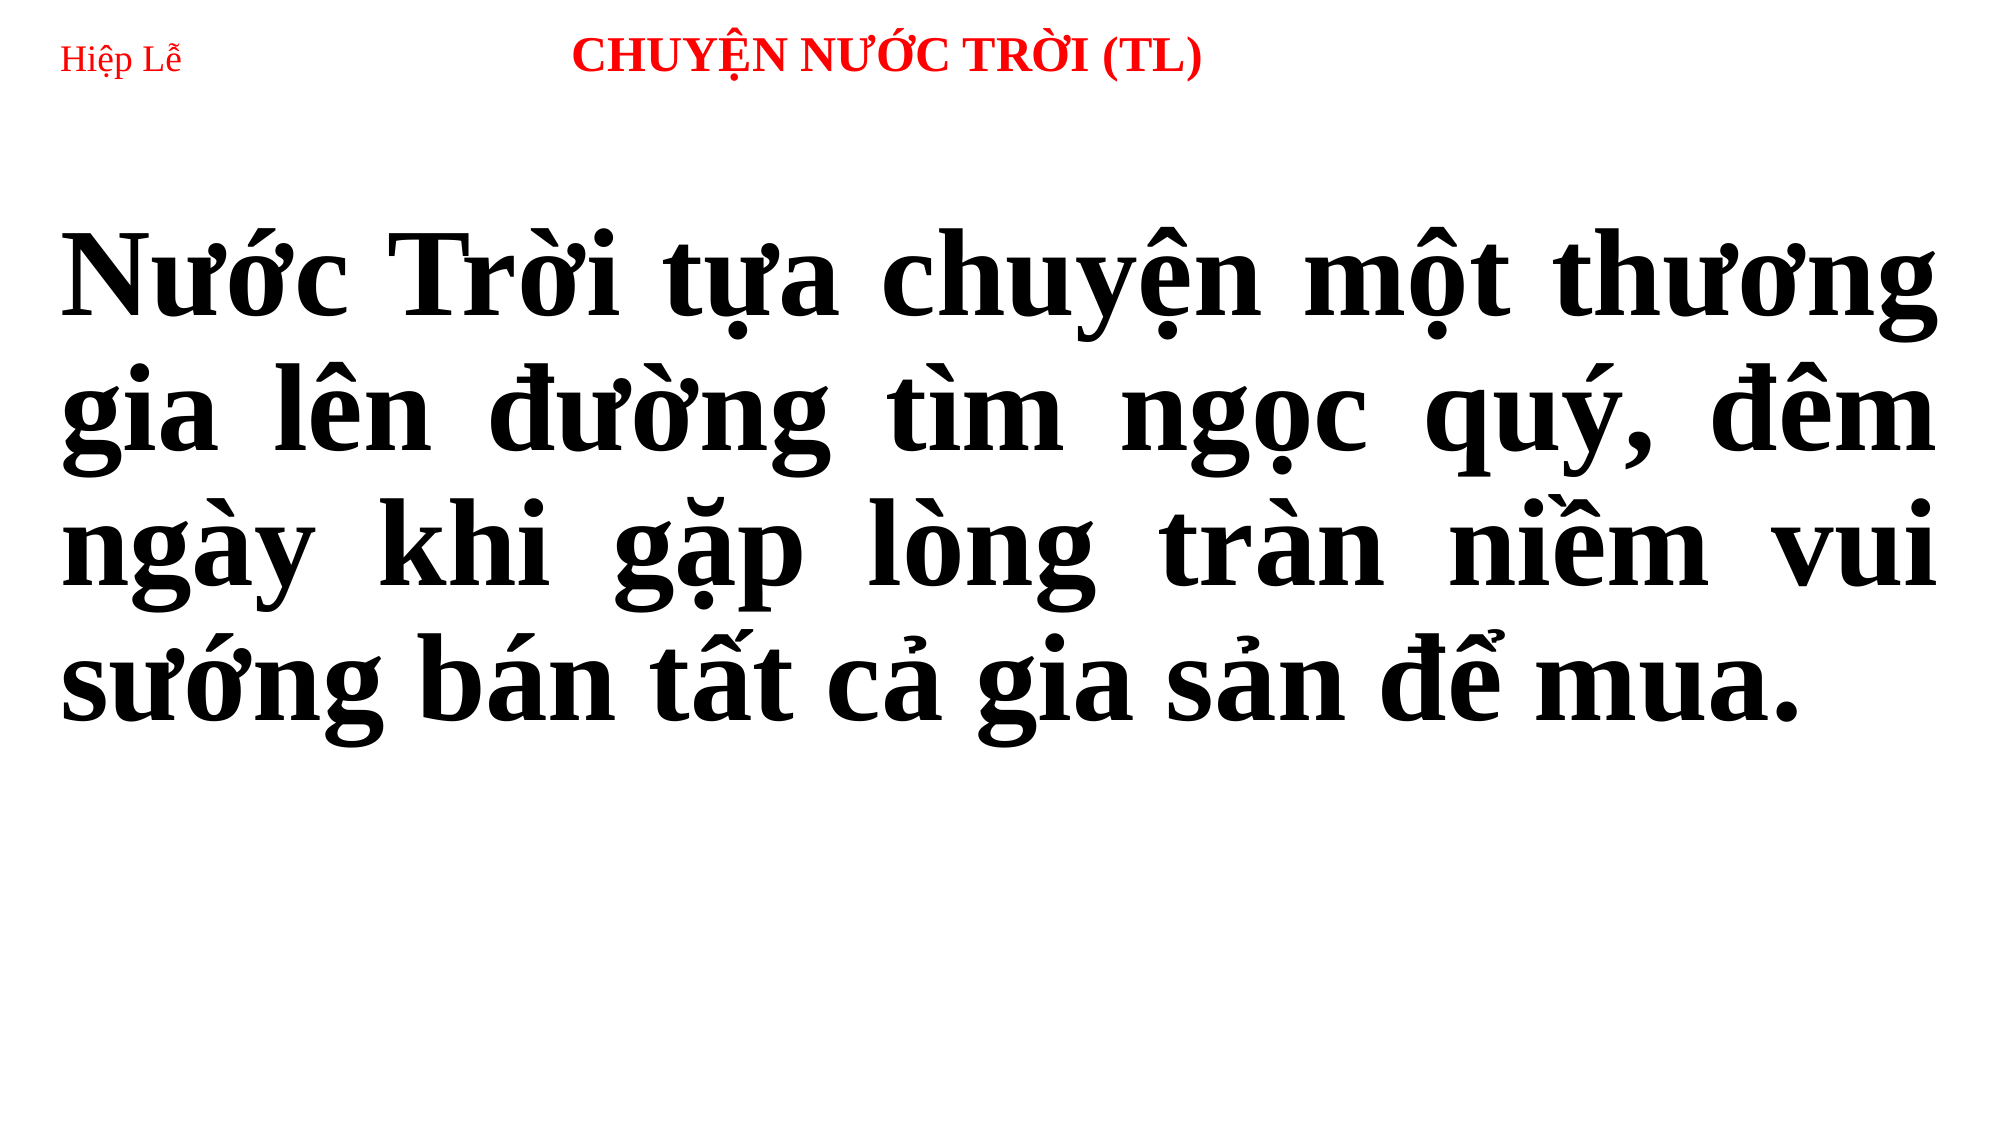

# Hiệp Lễ                                         CHUYỆN NƯỚC TRỜI (TL)
Nước Trời tựa chuyện một thương gia lên đường tìm ngọc quý, đêm ngày khi gặp lòng tràn niềm vui sướng bán tất cả gia sản để mua.